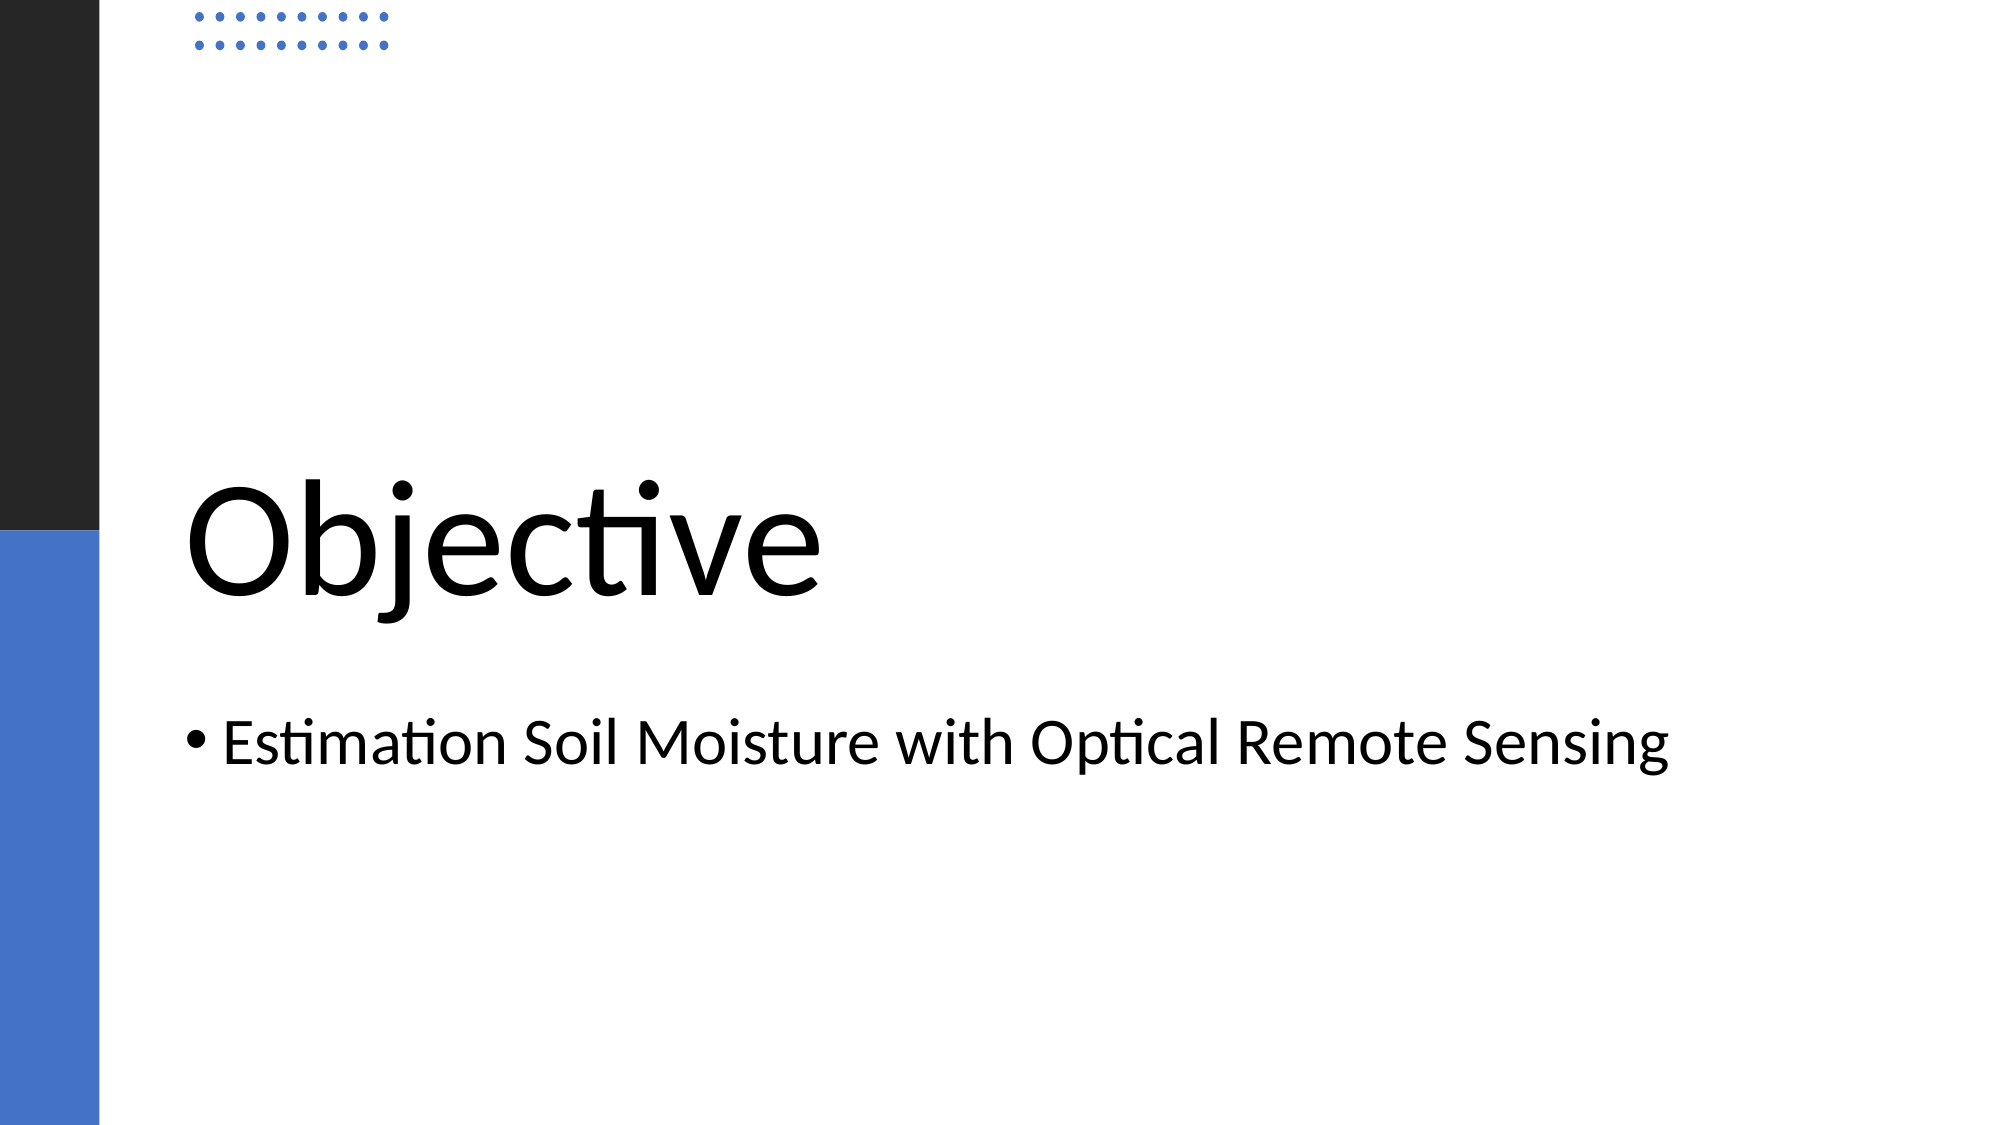

# Objective

Estimation Soil Moisture with Optical Remote Sensing